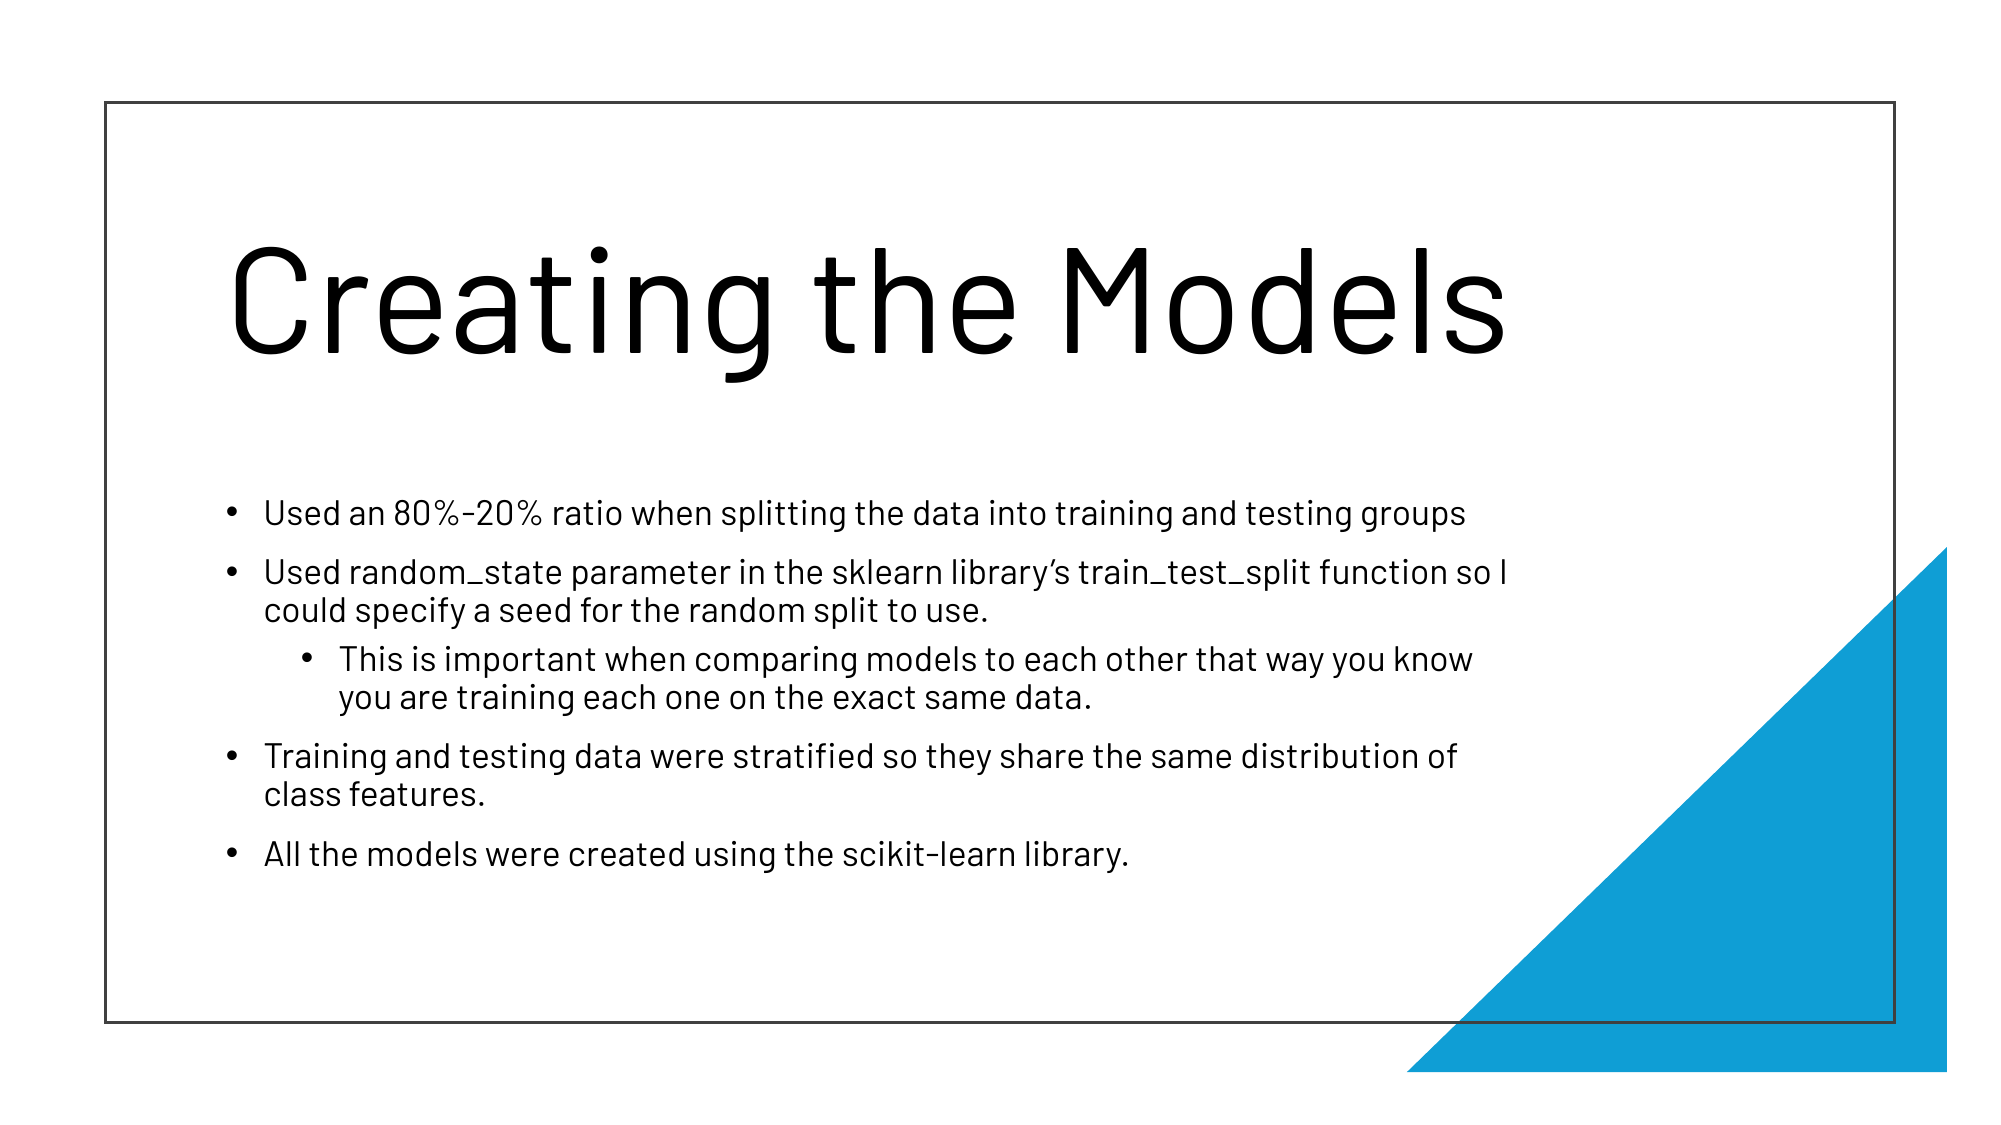

# Creating the Models
Used an 80%-20% ratio when splitting the data into training and testing groups
Used random_state parameter in the sklearn library’s train_test_split function so I could specify a seed for the random split to use.
This is important when comparing models to each other that way you know you are training each one on the exact same data.
Training and testing data were stratified so they share the same distribution of class features.
All the models were created using the scikit-learn library.